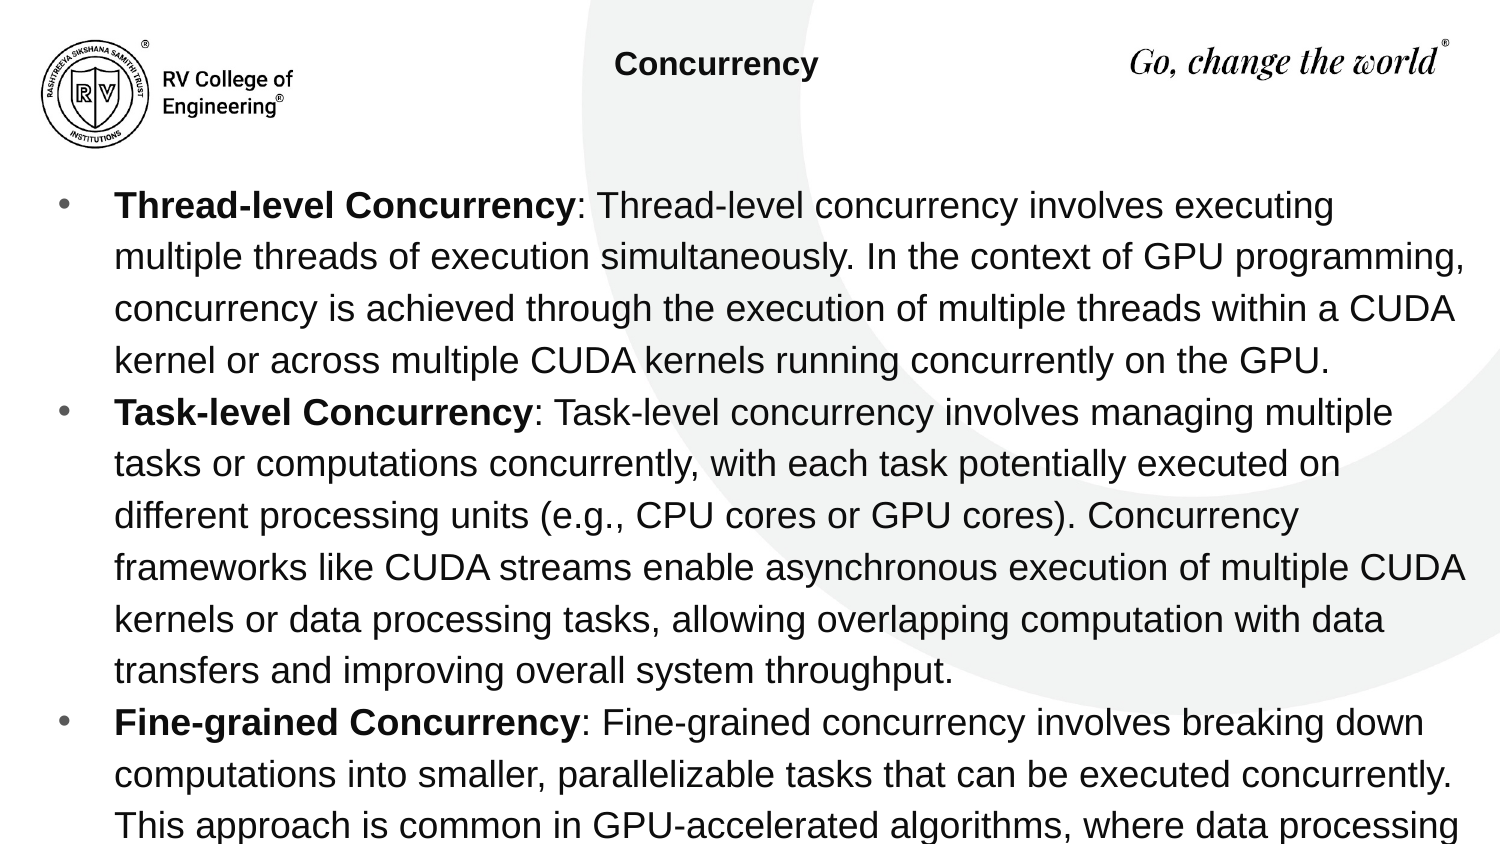

# Concurrency
Thread-level Concurrency: Thread-level concurrency involves executing multiple threads of execution simultaneously. In the context of GPU programming, concurrency is achieved through the execution of multiple threads within a CUDA kernel or across multiple CUDA kernels running concurrently on the GPU.
Task-level Concurrency: Task-level concurrency involves managing multiple tasks or computations concurrently, with each task potentially executed on different processing units (e.g., CPU cores or GPU cores). Concurrency frameworks like CUDA streams enable asynchronous execution of multiple CUDA kernels or data processing tasks, allowing overlapping computation with data transfers and improving overall system throughput.
Fine-grained Concurrency: Fine-grained concurrency involves breaking down computations into smaller, parallelizable tasks that can be executed concurrently. This approach is common in GPU-accelerated algorithms, where data processing tasks are divided into fine-grained operations that can be executed concurrently on GPU cores.